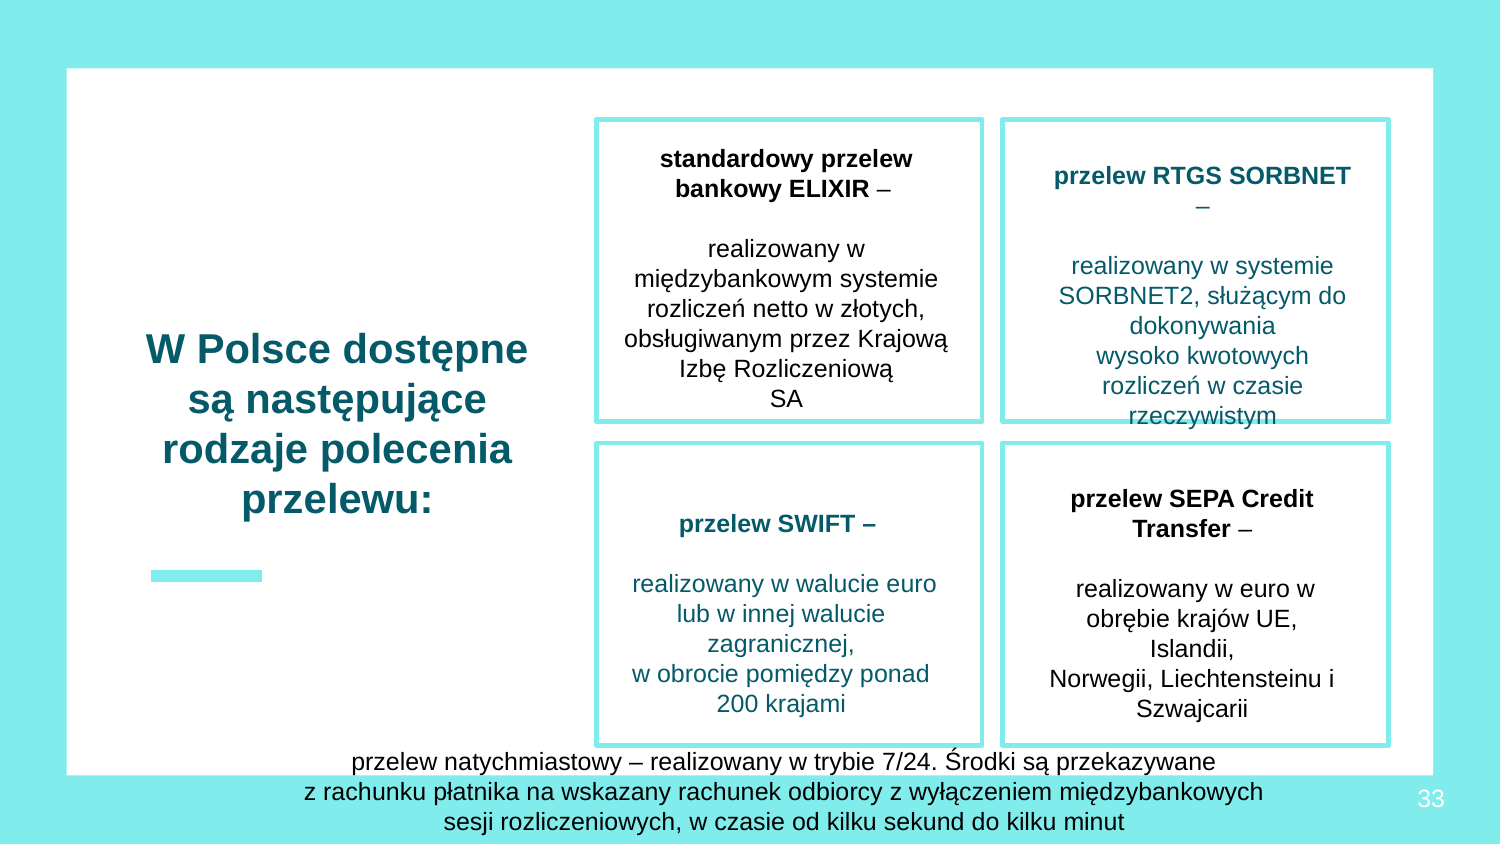

standardowy przelew bankowy ELIXIR –
realizowany w międzybankowym systemie
rozliczeń netto w złotych, obsługiwanym przez Krajową Izbę Rozliczeniową
SA
przelew RTGS SORBNET –
realizowany w systemie SORBNET2, służącym do dokonywania
wysoko kwotowych rozliczeń w czasie rzeczywistym
# W Polsce dostępne są następujące rodzaje polecenia przelewu:

przelew SEPA Credit Transfer –
 realizowany w euro w obrębie krajów UE, Islandii,
Norwegii, Liechtensteinu i Szwajcarii
przelew SWIFT –
 realizowany w walucie euro lub w innej walucie zagranicznej,
w obrocie pomiędzy ponad 200 krajami
przelew natychmiastowy – realizowany w trybie 7/24. Środki są przekazywane
z rachunku płatnika na wskazany rachunek odbiorcy z wyłączeniem międzybankowych
sesji rozliczeniowych, w czasie od kilku sekund do kilku minut
33